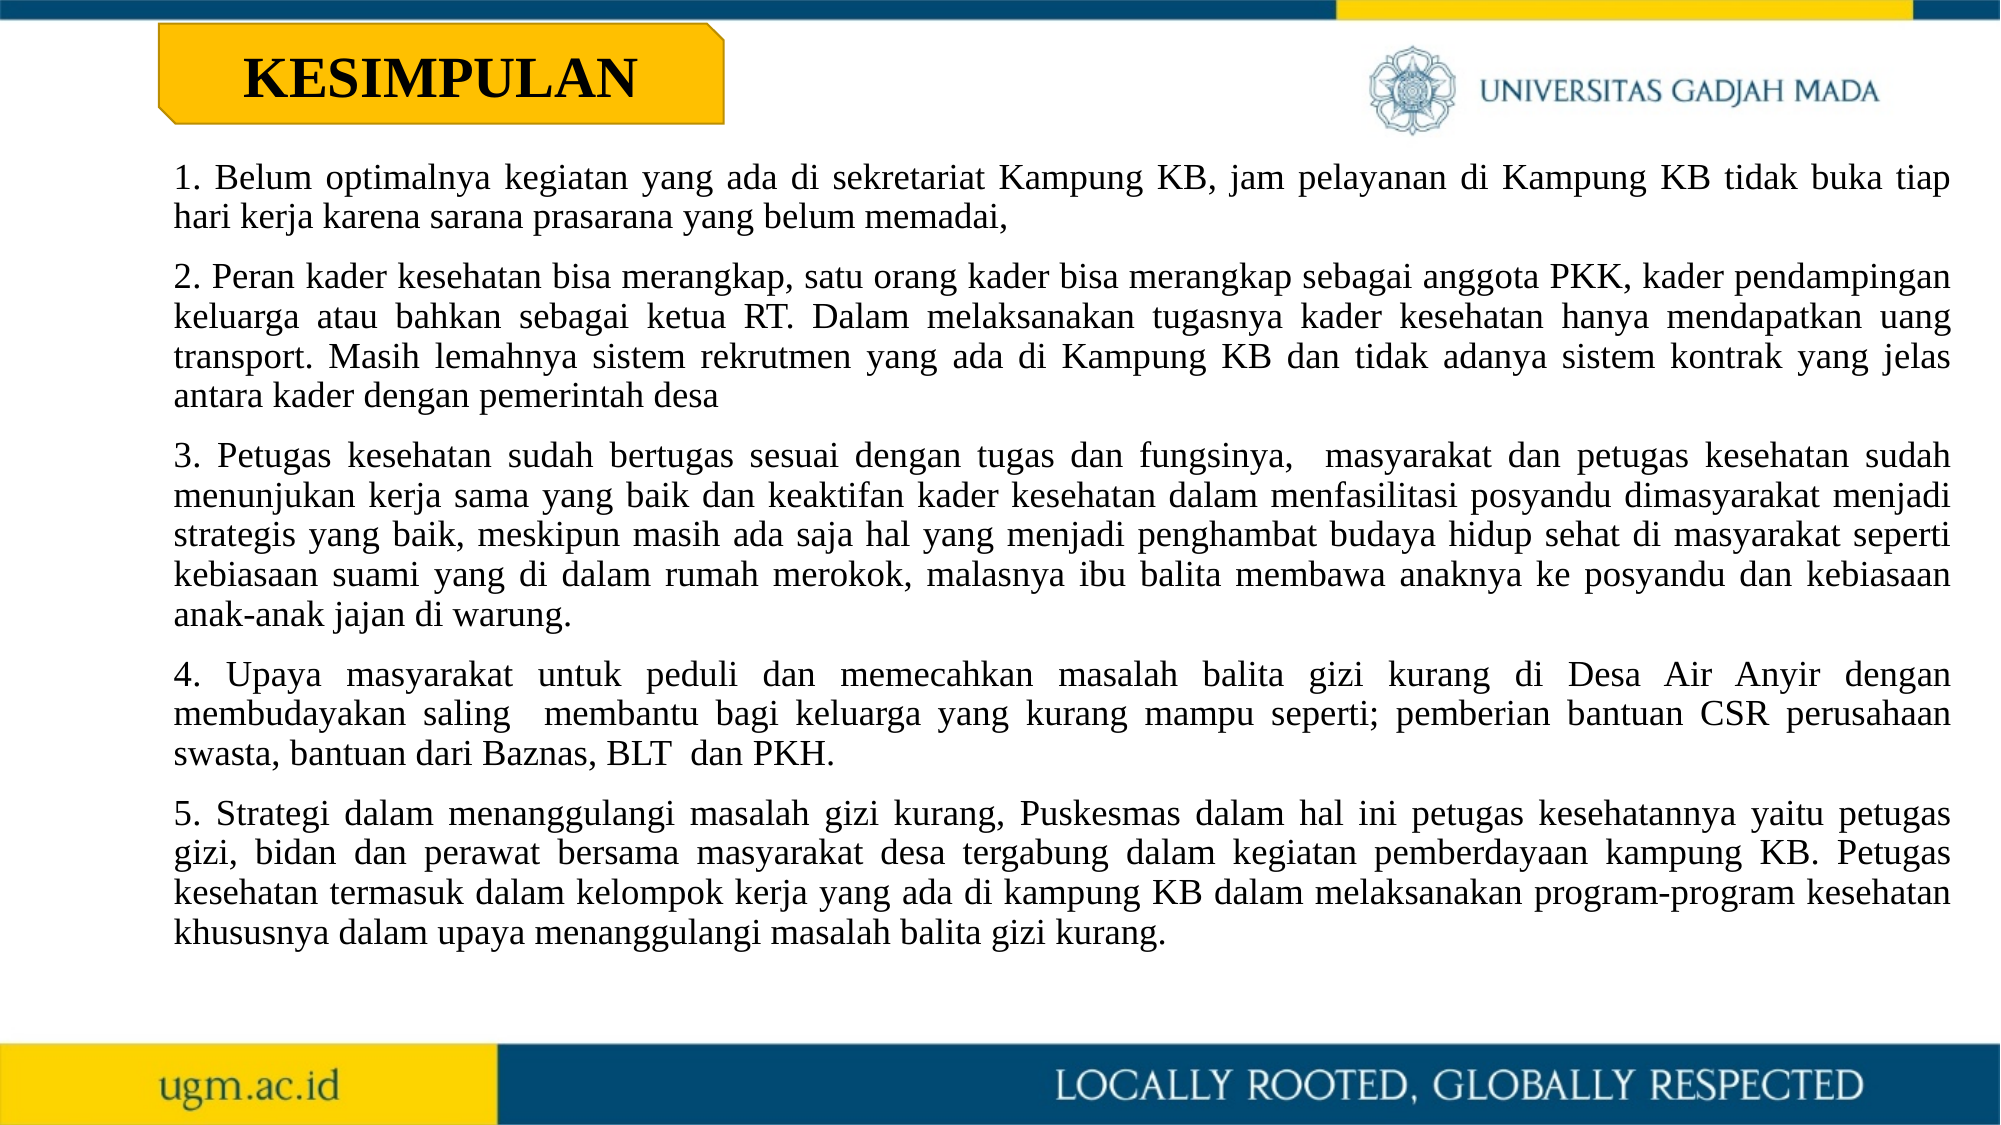

KESIMPULAN
1. Belum optimalnya kegiatan yang ada di sekretariat Kampung KB, jam pelayanan di Kampung KB tidak buka tiap hari kerja karena sarana prasarana yang belum memadai,
2. Peran kader kesehatan bisa merangkap, satu orang kader bisa merangkap sebagai anggota PKK, kader pendampingan keluarga atau bahkan sebagai ketua RT. Dalam melaksanakan tugasnya kader kesehatan hanya mendapatkan uang transport. Masih lemahnya sistem rekrutmen yang ada di Kampung KB dan tidak adanya sistem kontrak yang jelas antara kader dengan pemerintah desa
3. Petugas kesehatan sudah bertugas sesuai dengan tugas dan fungsinya,  masyarakat dan petugas kesehatan sudah menunjukan kerja sama yang baik dan keaktifan kader kesehatan dalam menfasilitasi posyandu dimasyarakat menjadi strategis yang baik, meskipun masih ada saja hal yang menjadi penghambat budaya hidup sehat di masyarakat seperti kebiasaan suami yang di dalam rumah merokok, malasnya ibu balita membawa anaknya ke posyandu dan kebiasaan anak-anak jajan di warung.
4. Upaya masyarakat untuk peduli dan memecahkan masalah balita gizi kurang di Desa Air Anyir dengan membudayakan saling  membantu bagi keluarga yang kurang mampu seperti; pemberian bantuan CSR perusahaan swasta, bantuan dari Baznas, BLT  dan PKH.
5. Strategi dalam menanggulangi masalah gizi kurang, Puskesmas dalam hal ini petugas kesehatannya yaitu petugas gizi, bidan dan perawat bersama masyarakat desa tergabung dalam kegiatan pemberdayaan kampung KB. Petugas kesehatan termasuk dalam kelompok kerja yang ada di kampung KB dalam melaksanakan program-program kesehatan khususnya dalam upaya menanggulangi masalah balita gizi kurang.